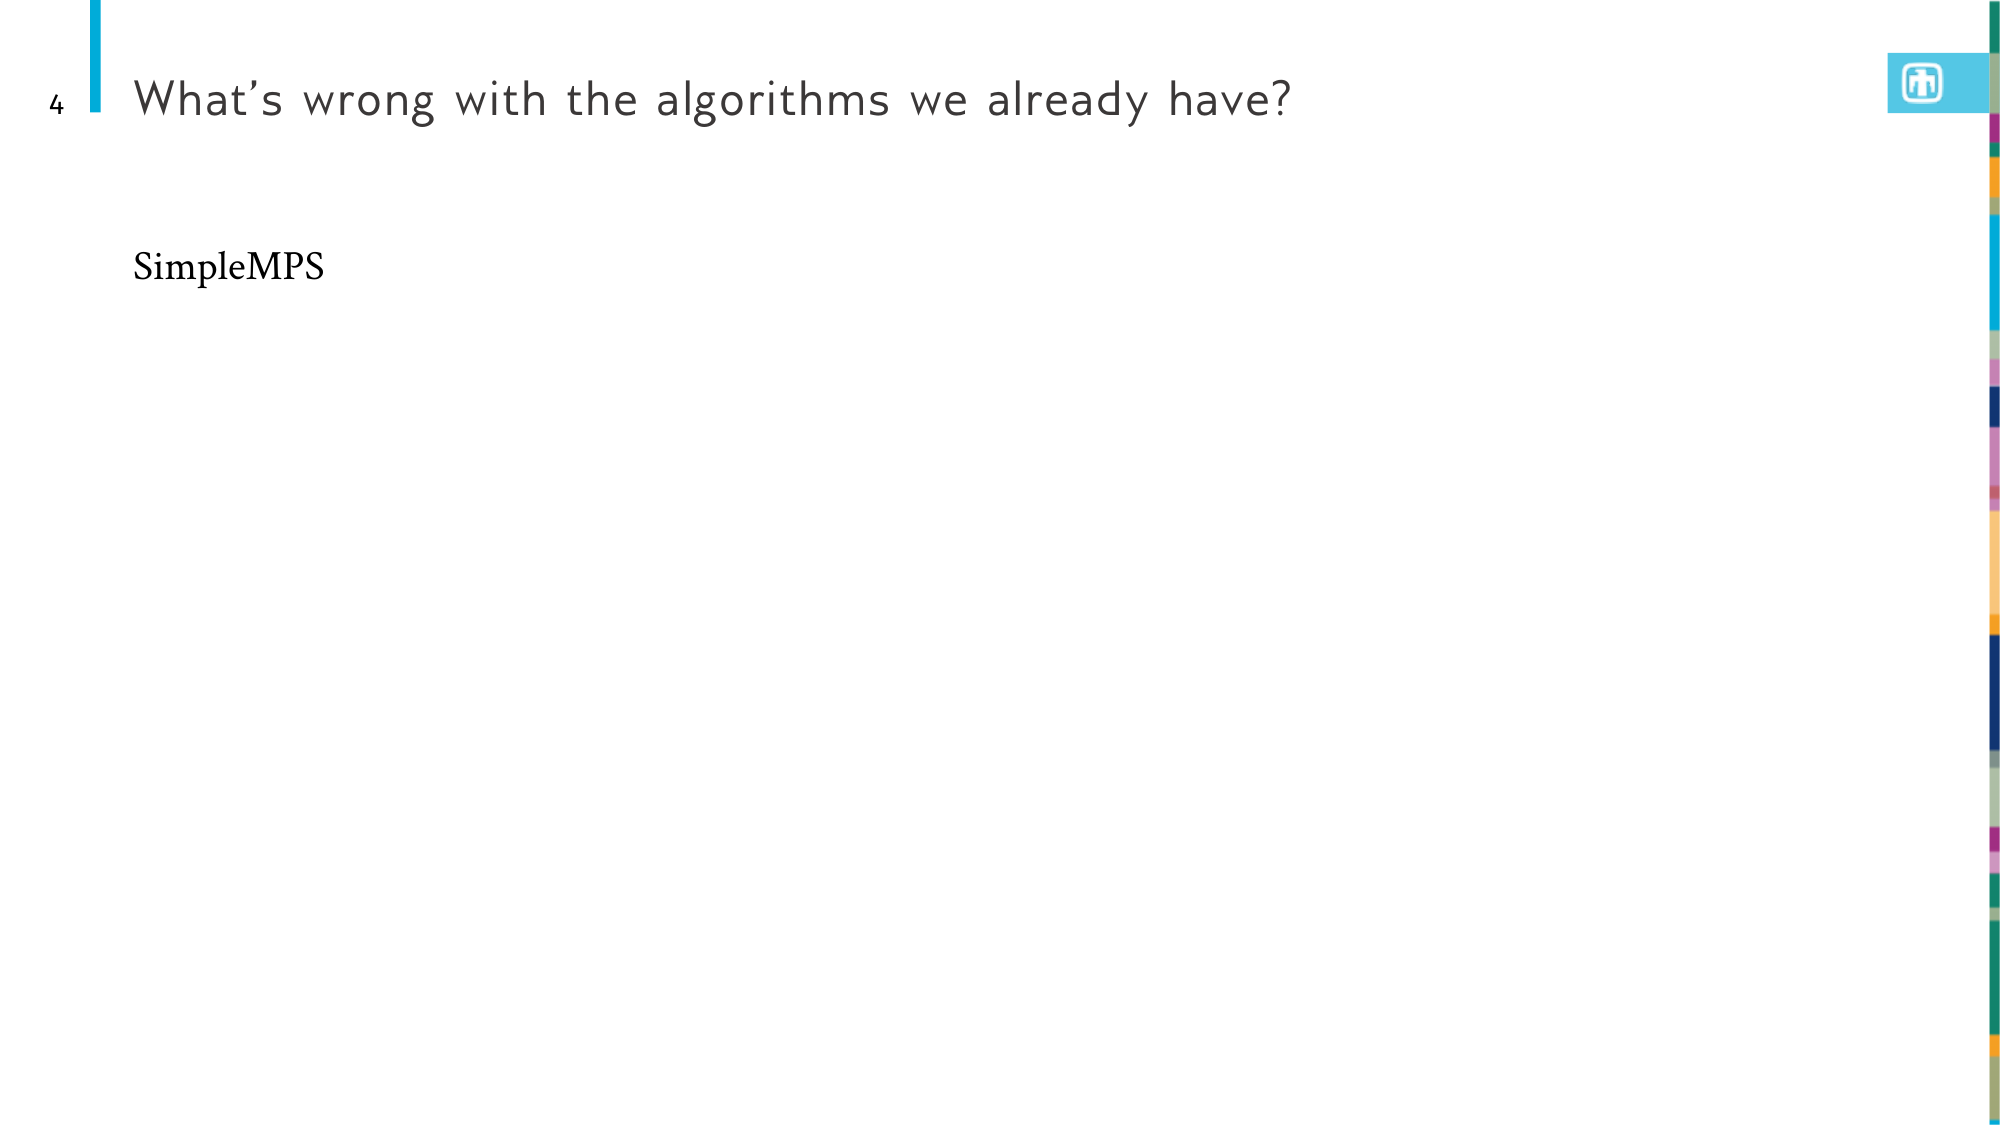

# What’s wrong with the algorithms we already have?
4
SimpleMPS